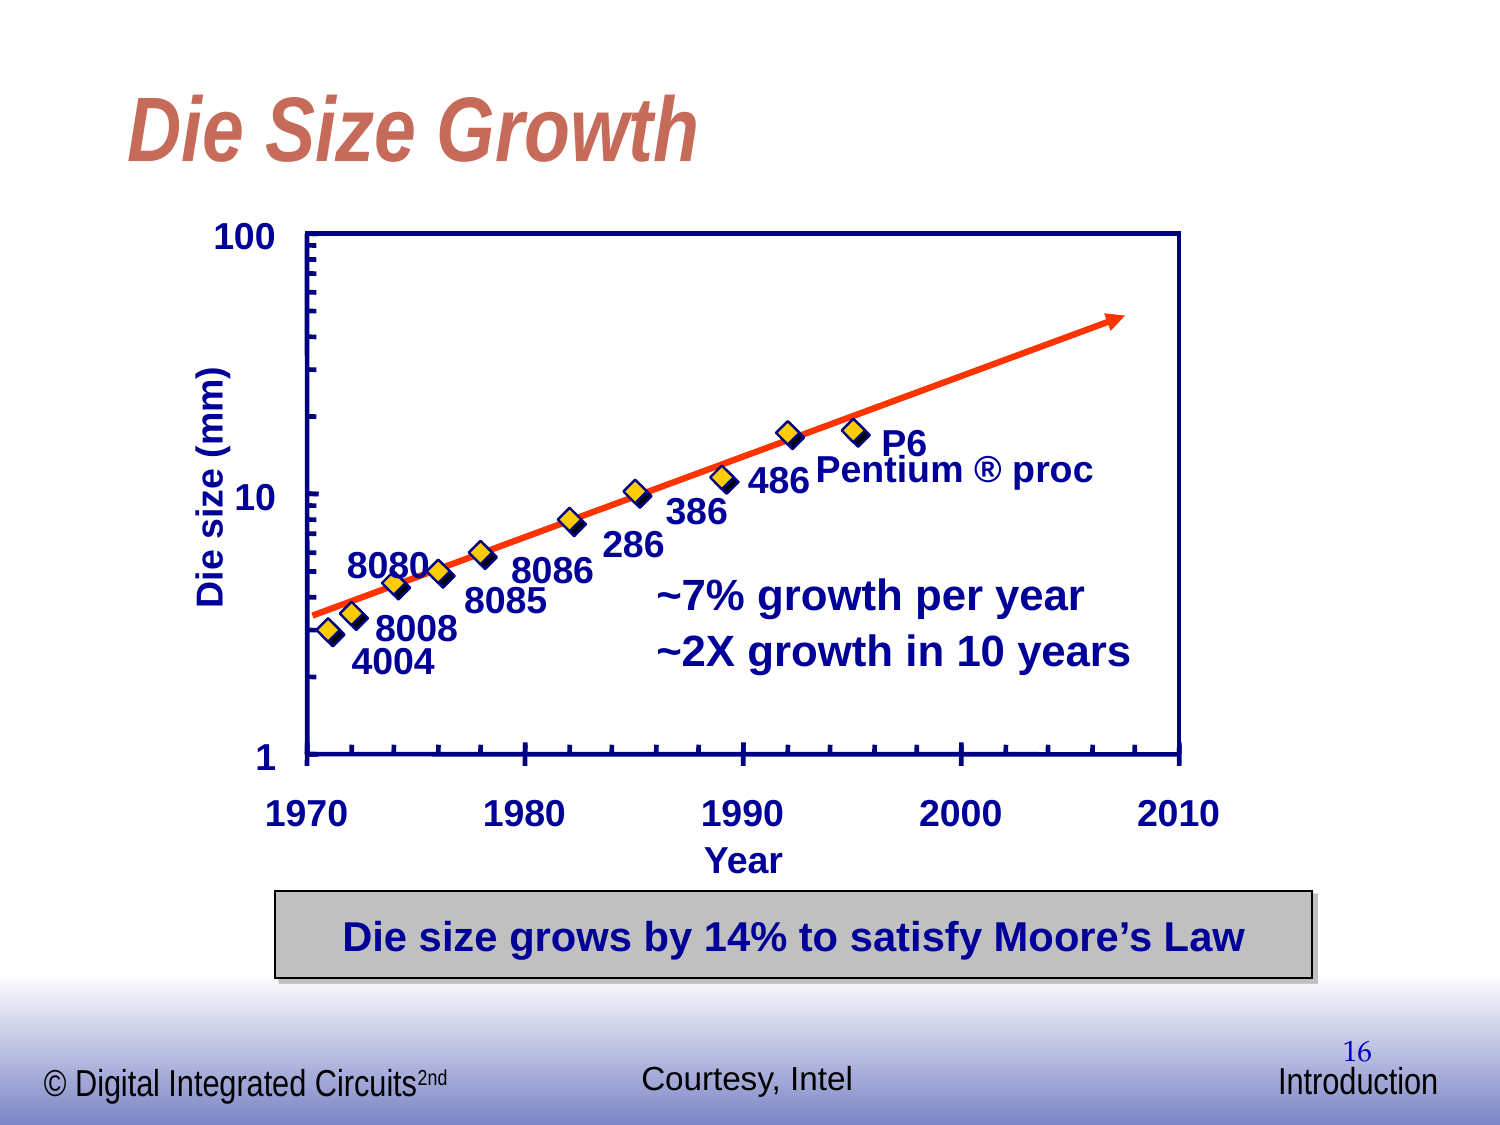

# Die Size Growth
100

P6

Pentium ® proc
486
Die size (mm)

10

386

286

8080

8086

~7% growth per year

8085

8008

~2X growth in 10 years

4004

1

1970
1980
1990
2000
2010
Year
Die size grows by 14% to satisfy Moore’s Law
16
Courtesy, Intel